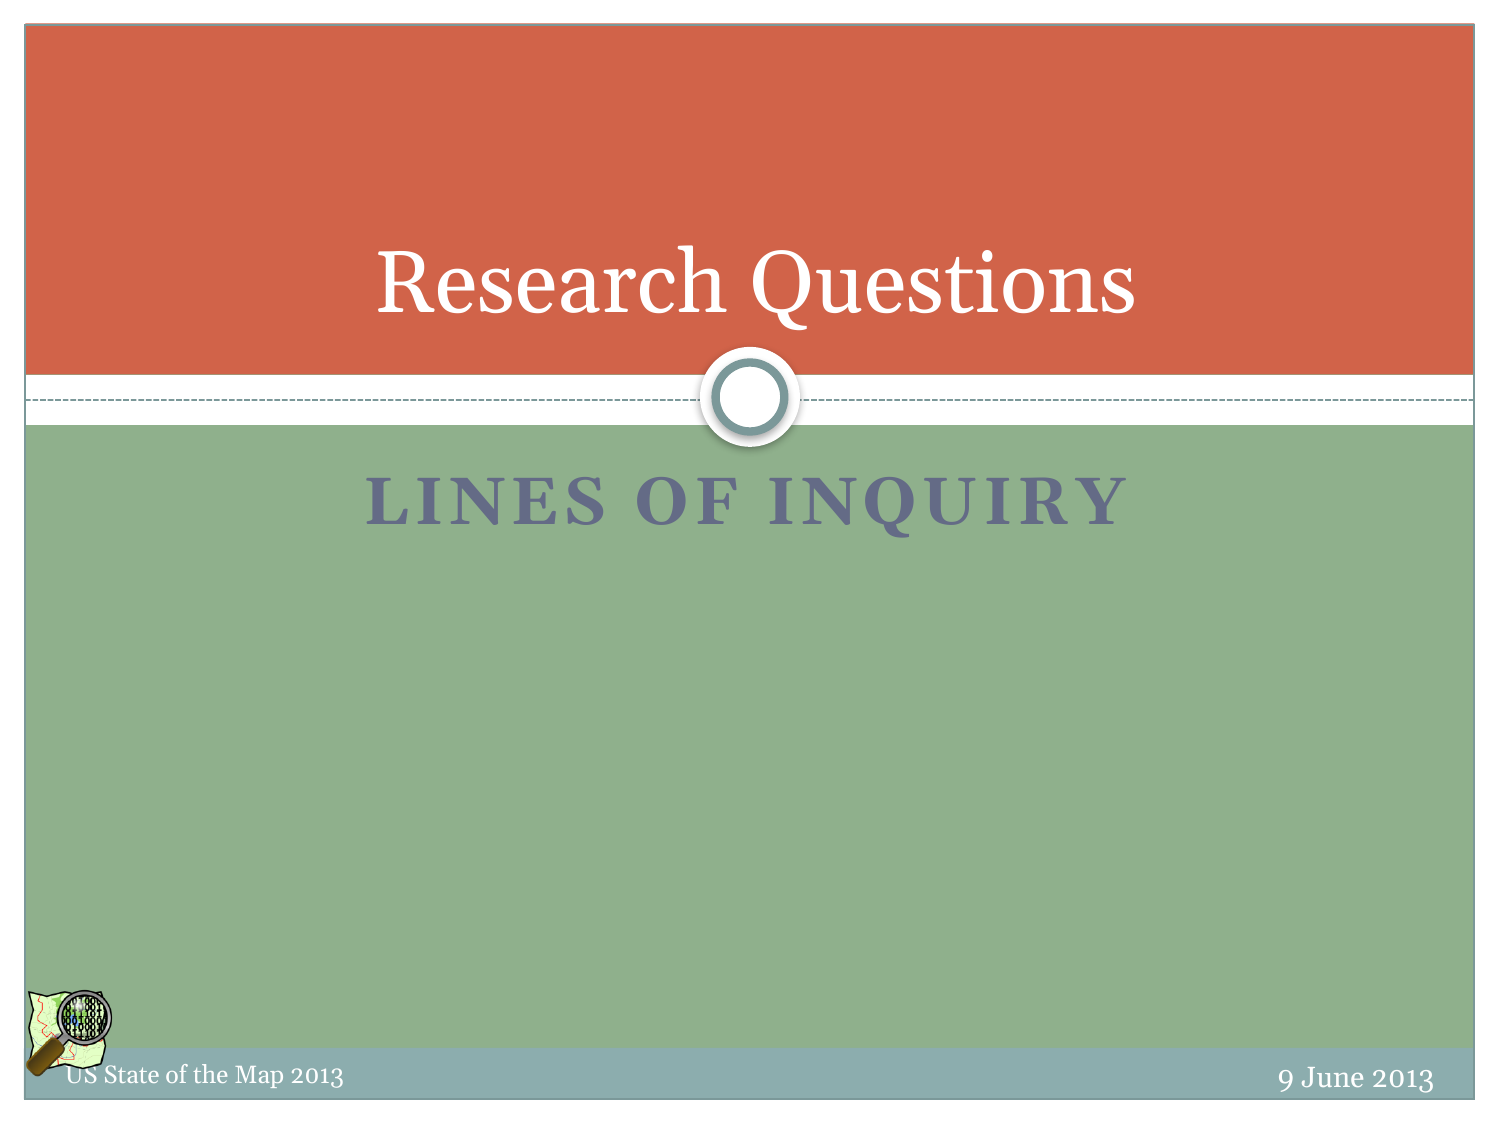

# Research Questions
Lines of inquiry
9 June 2013
US State of the Map 2013